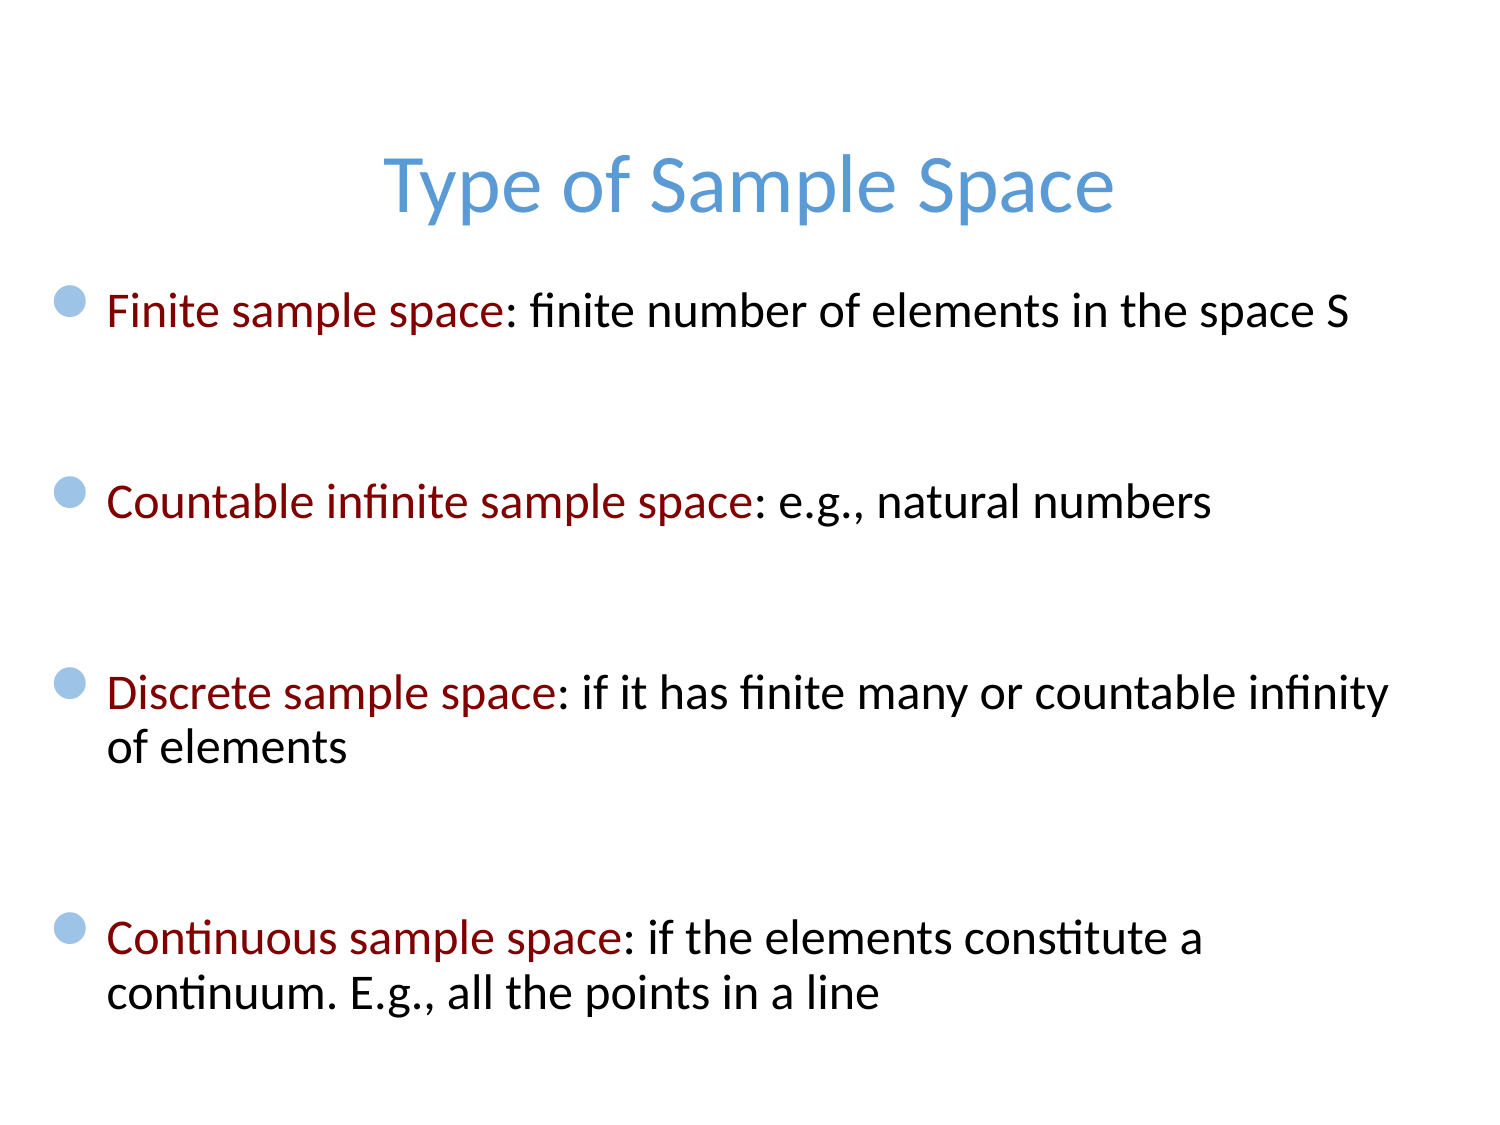

# Type of Sample Space
Finite sample space: finite number of elements in the space S

Countable infinite sample space: e.g., natural numbers

Discrete sample space: if it has finite many or countable infinity of elements

Continuous sample space: if the elements constitute a continuum. E.g., all the points in a line